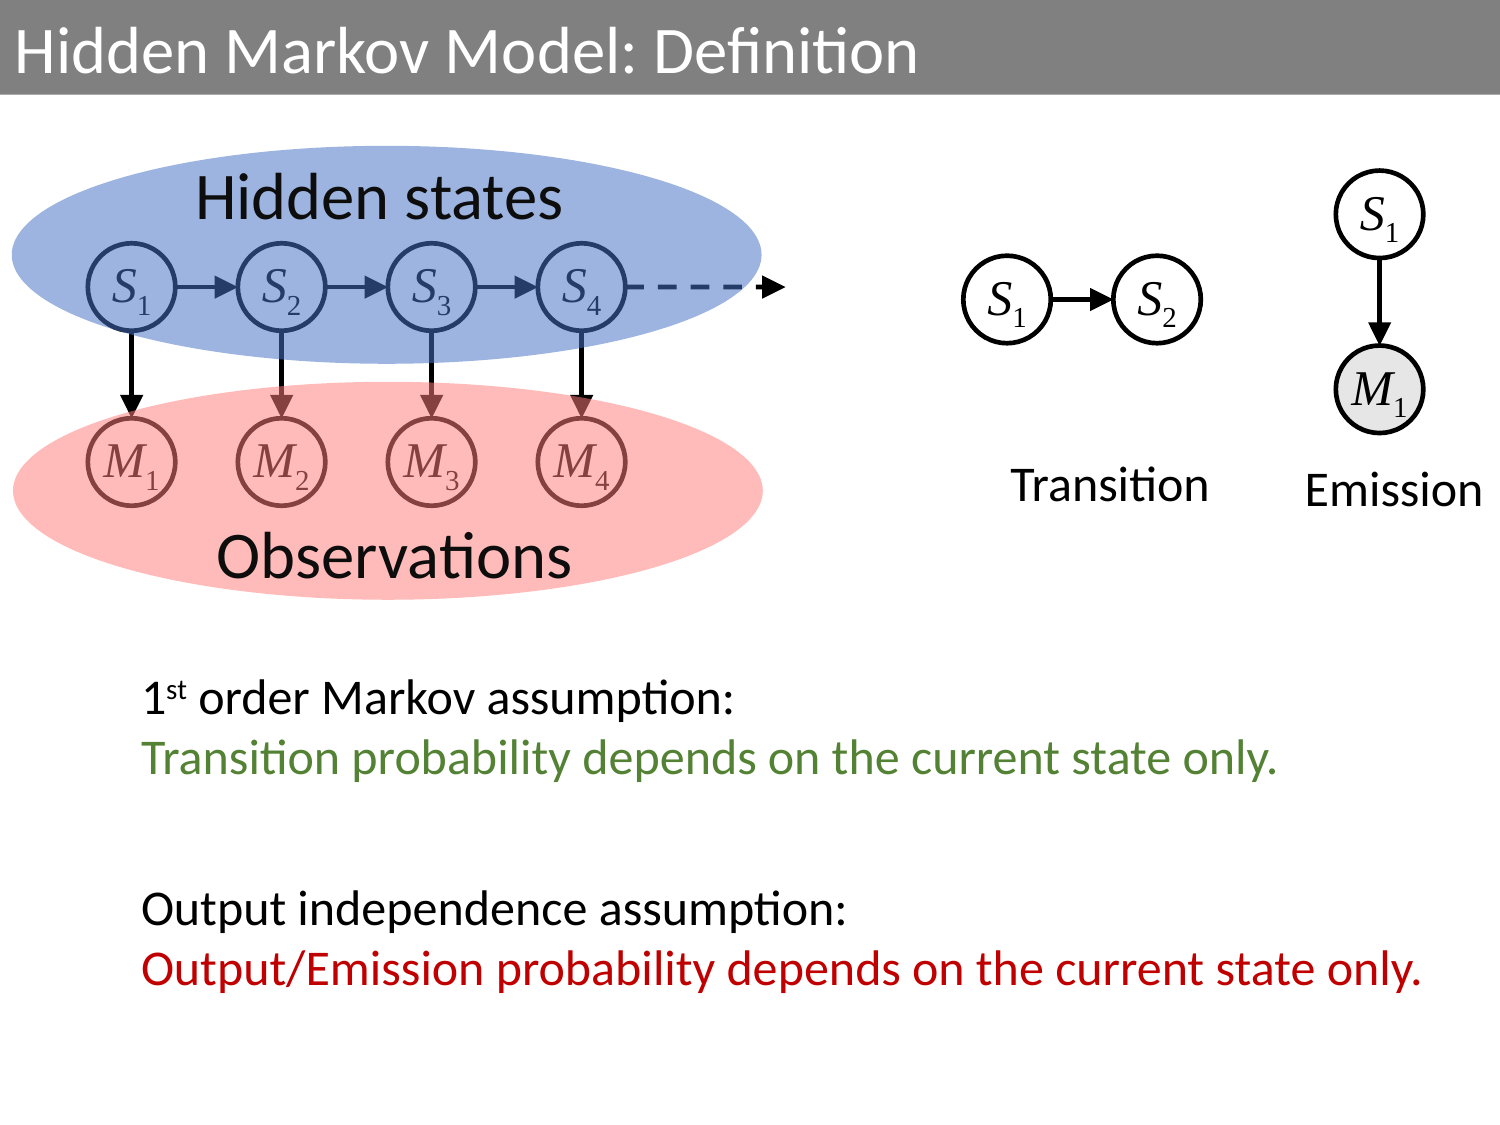

Hidden Markov Model: Definition
Hidden states

S1
S1
S2
S3
S4
S1
S2
M1

M1
M2
M3
M4
Transition
Emission
Observations
1st order Markov assumption:
Transition probability depends on the current state only.
Output independence assumption:
Output/Emission probability depends on the current state only.